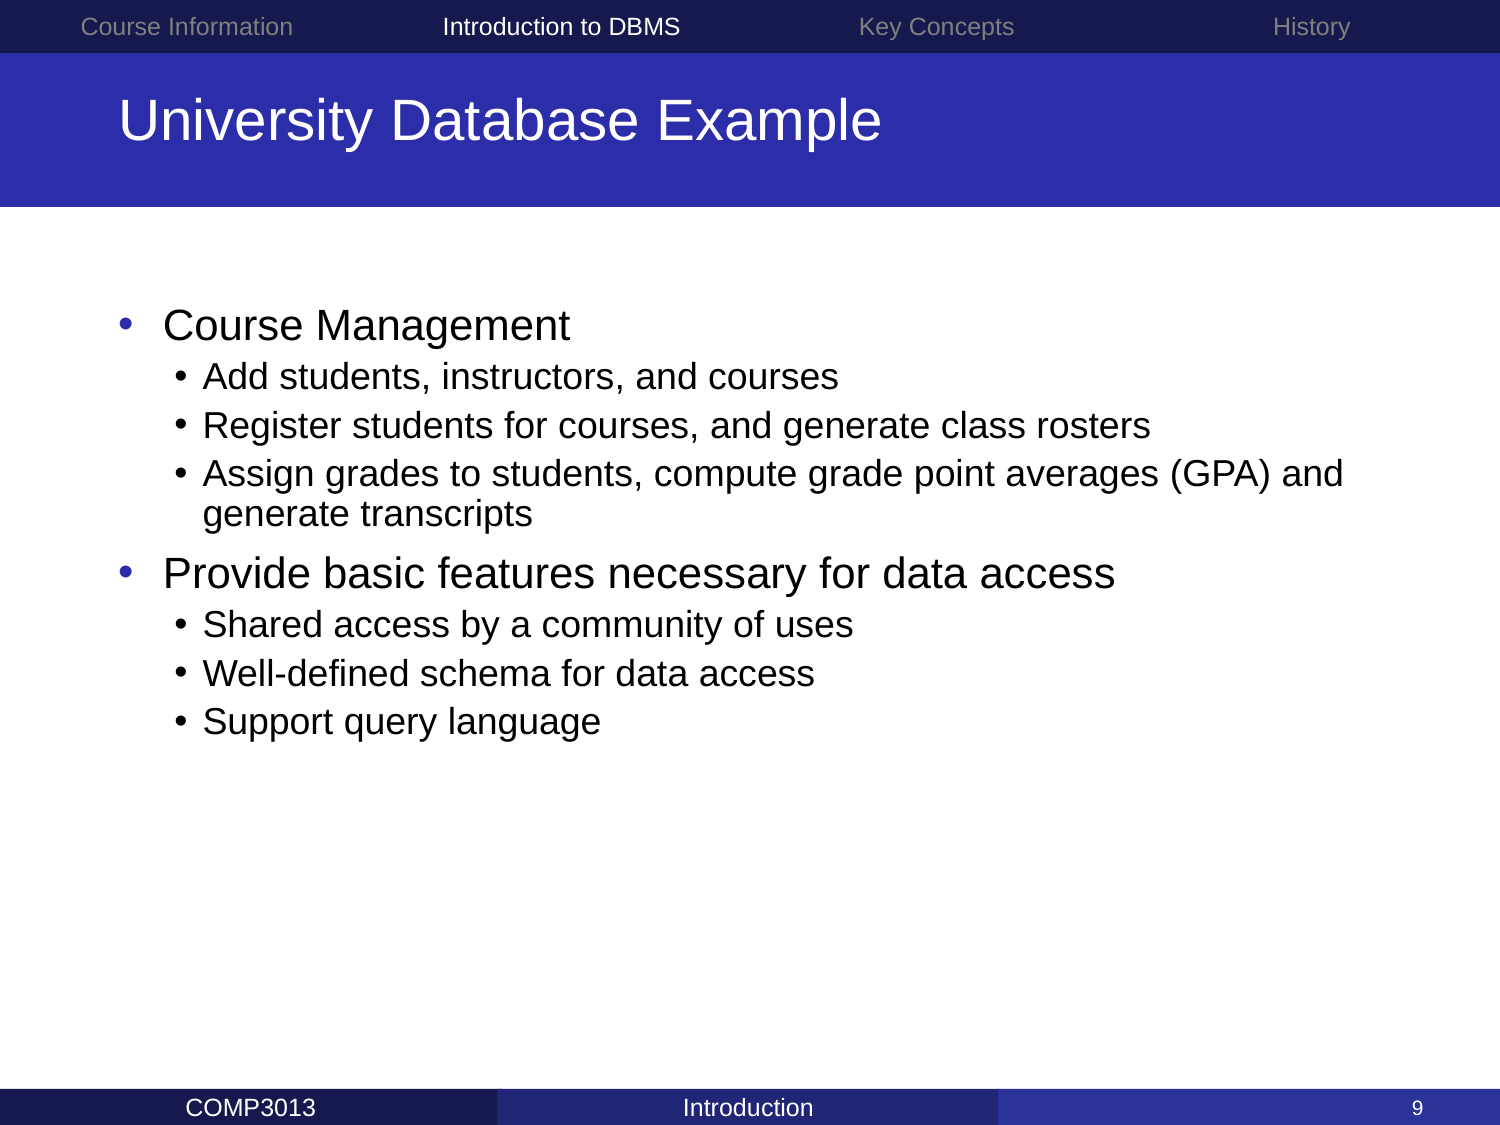

Course Information
Introduction to DBMS
Key Concepts
History
# University Database Example
Course Management
Add students, instructors, and courses
Register students for courses, and generate class rosters
Assign grades to students, compute grade point averages (GPA) and generate transcripts
Provide basic features necessary for data access
Shared access by a community of uses
Well-defined schema for data access
Support query language